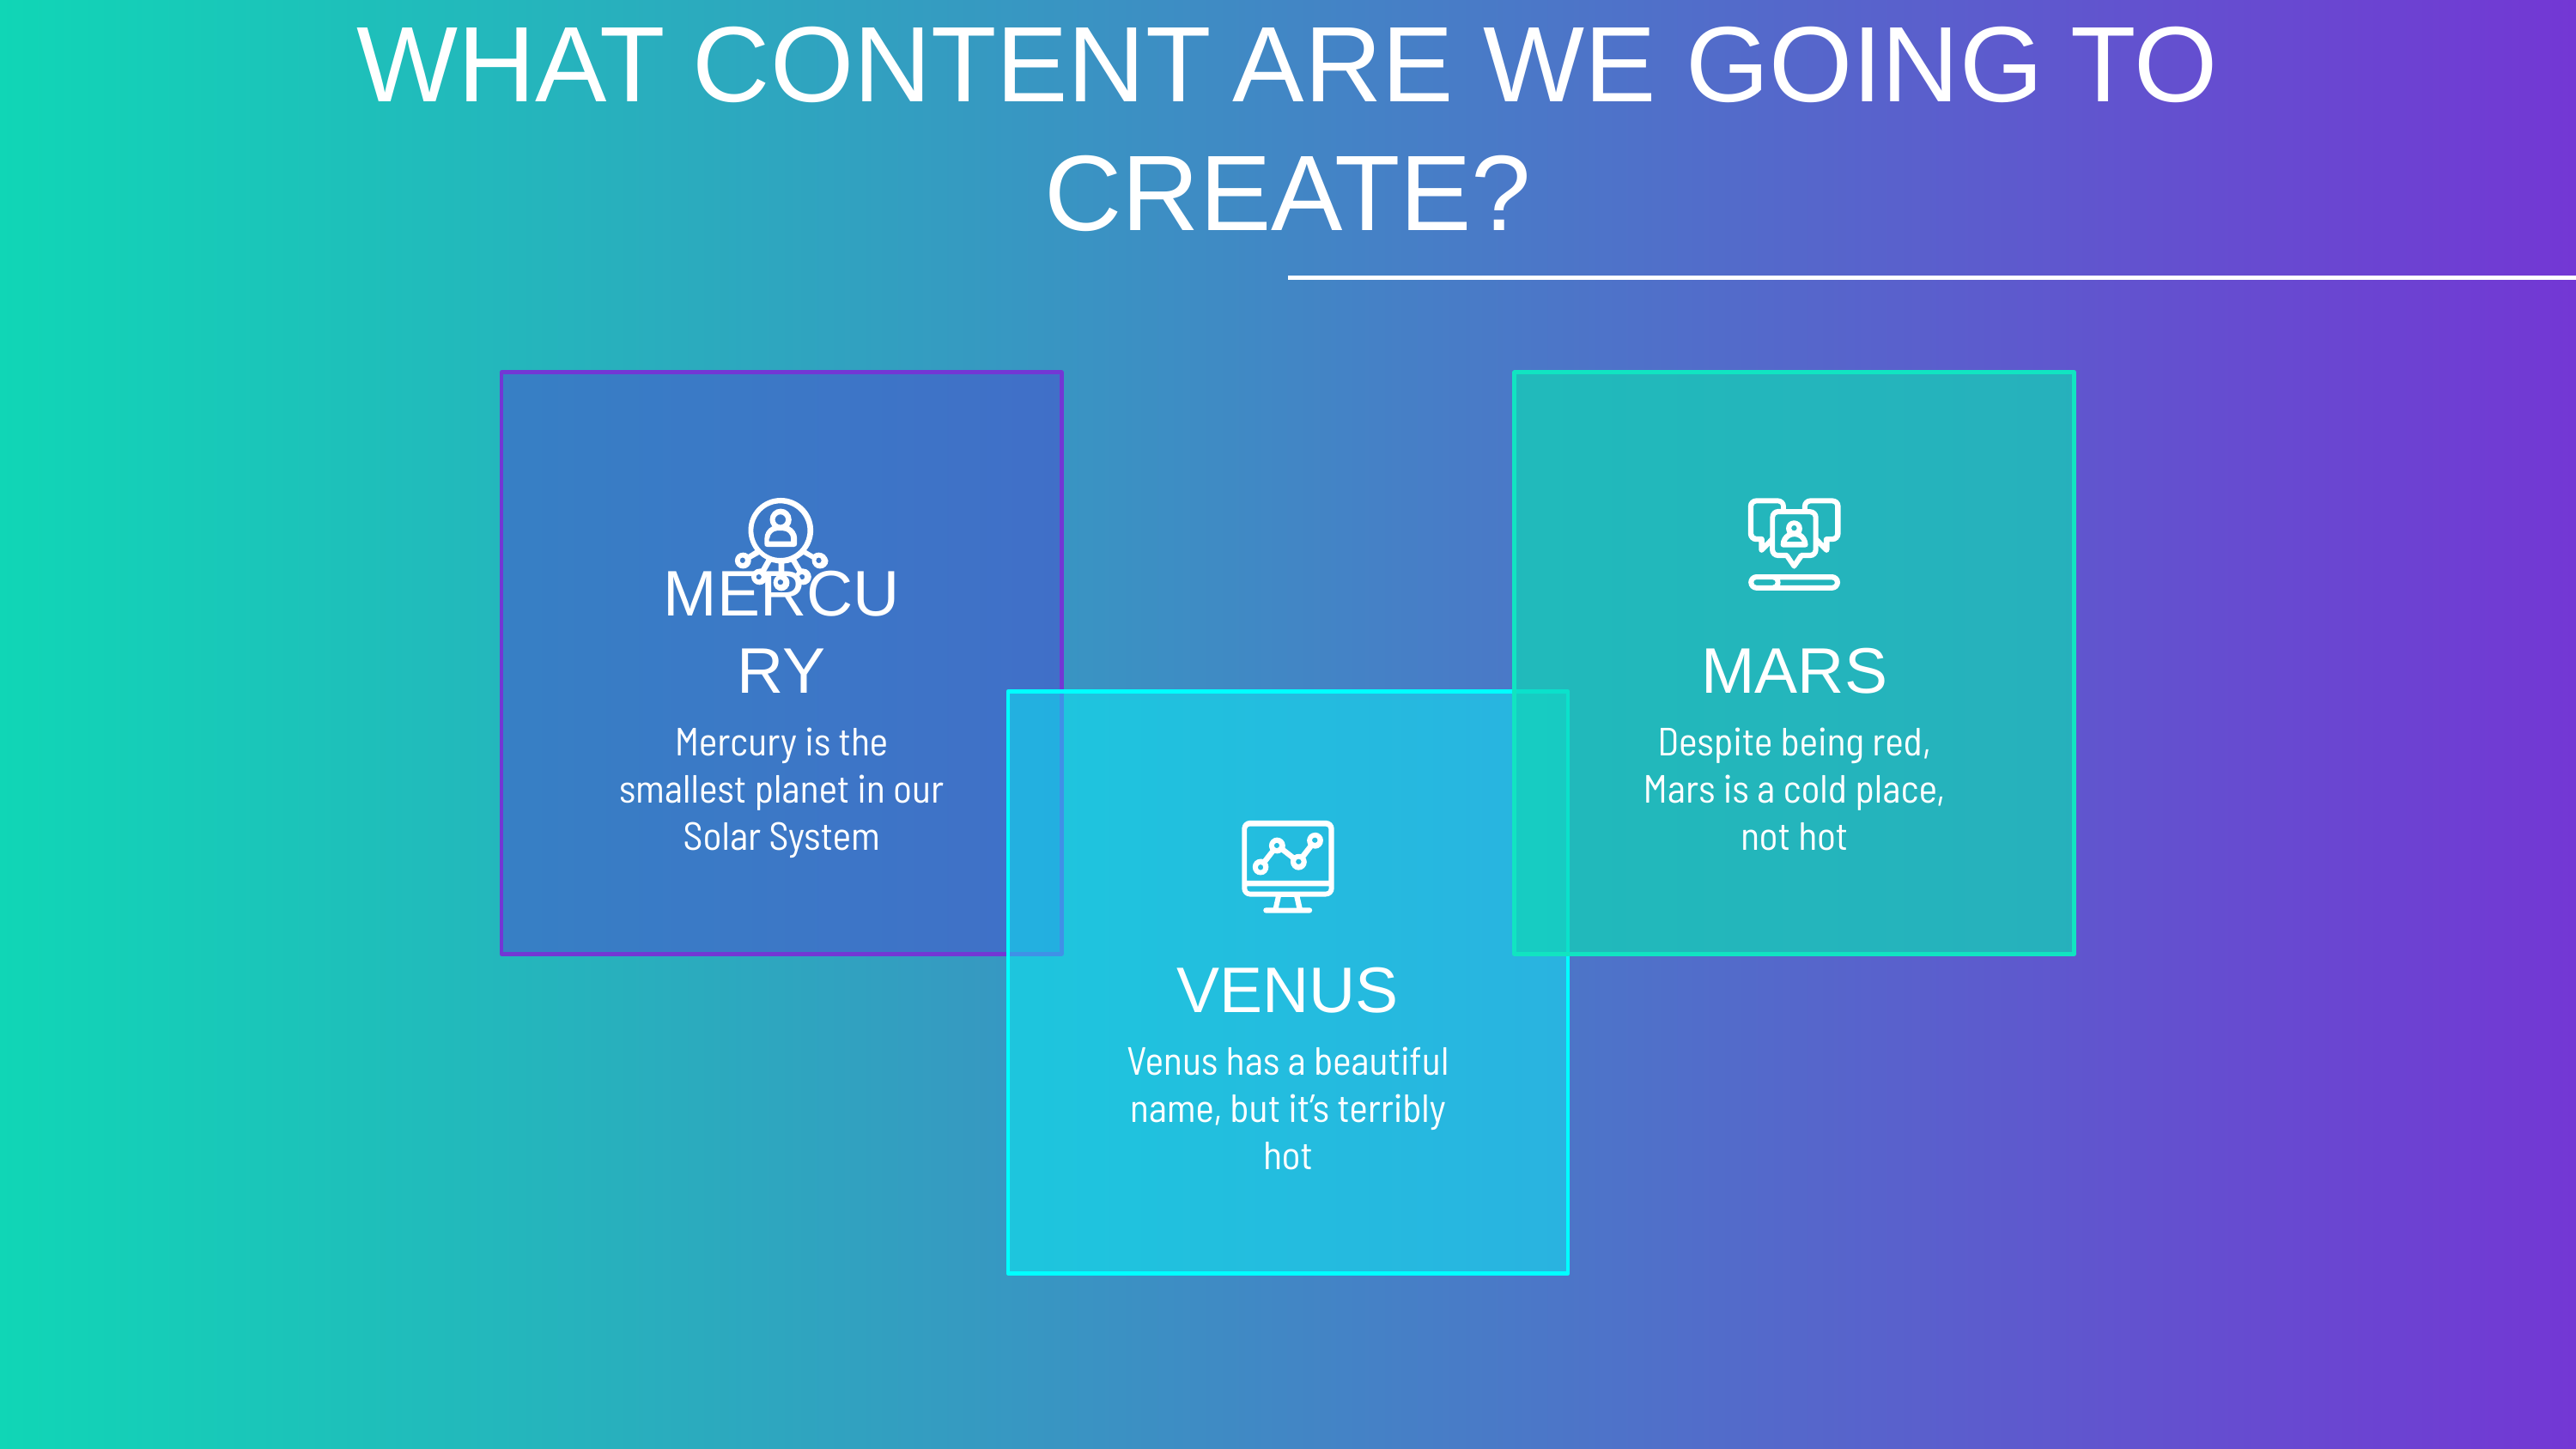

# WHAT CONTENT ARE WE GOING TO CREATE?

MERCURY
MARS
Mercury is the smallest planet in our Solar System
Despite being red, Mars is a cold place, not hot

VENUS
Venus has a beautiful name, but it’s terribly hot